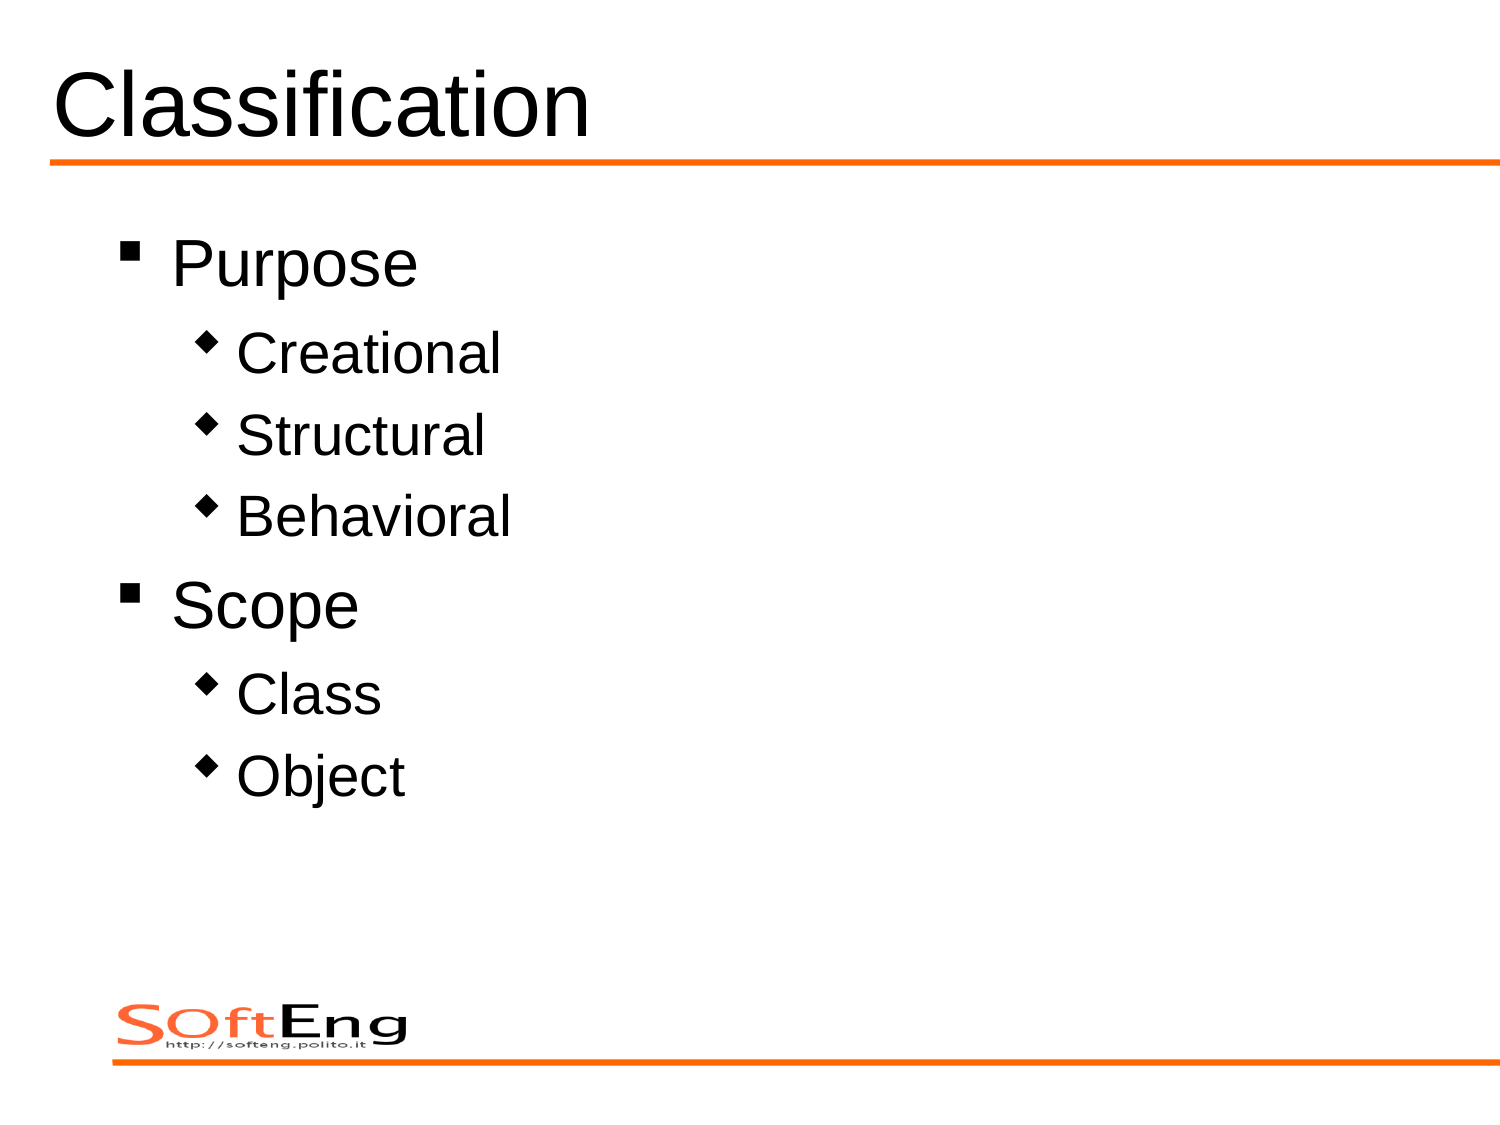

# Classification
Purpose
Creational
Structural
Behavioral
Scope
Class
Object